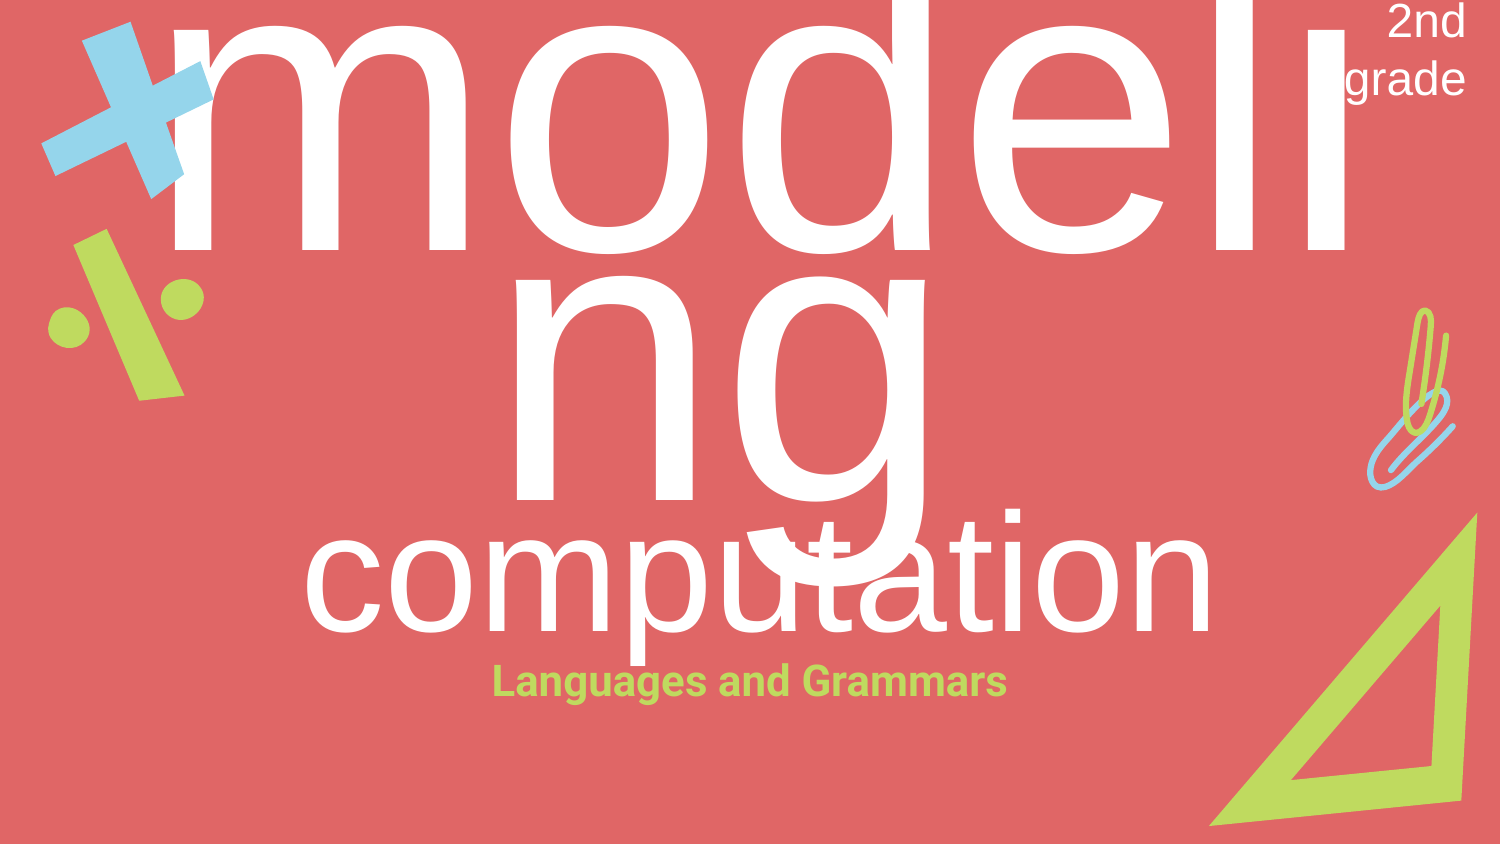

2nd grade

# modeling
computation

Languages and Grammars